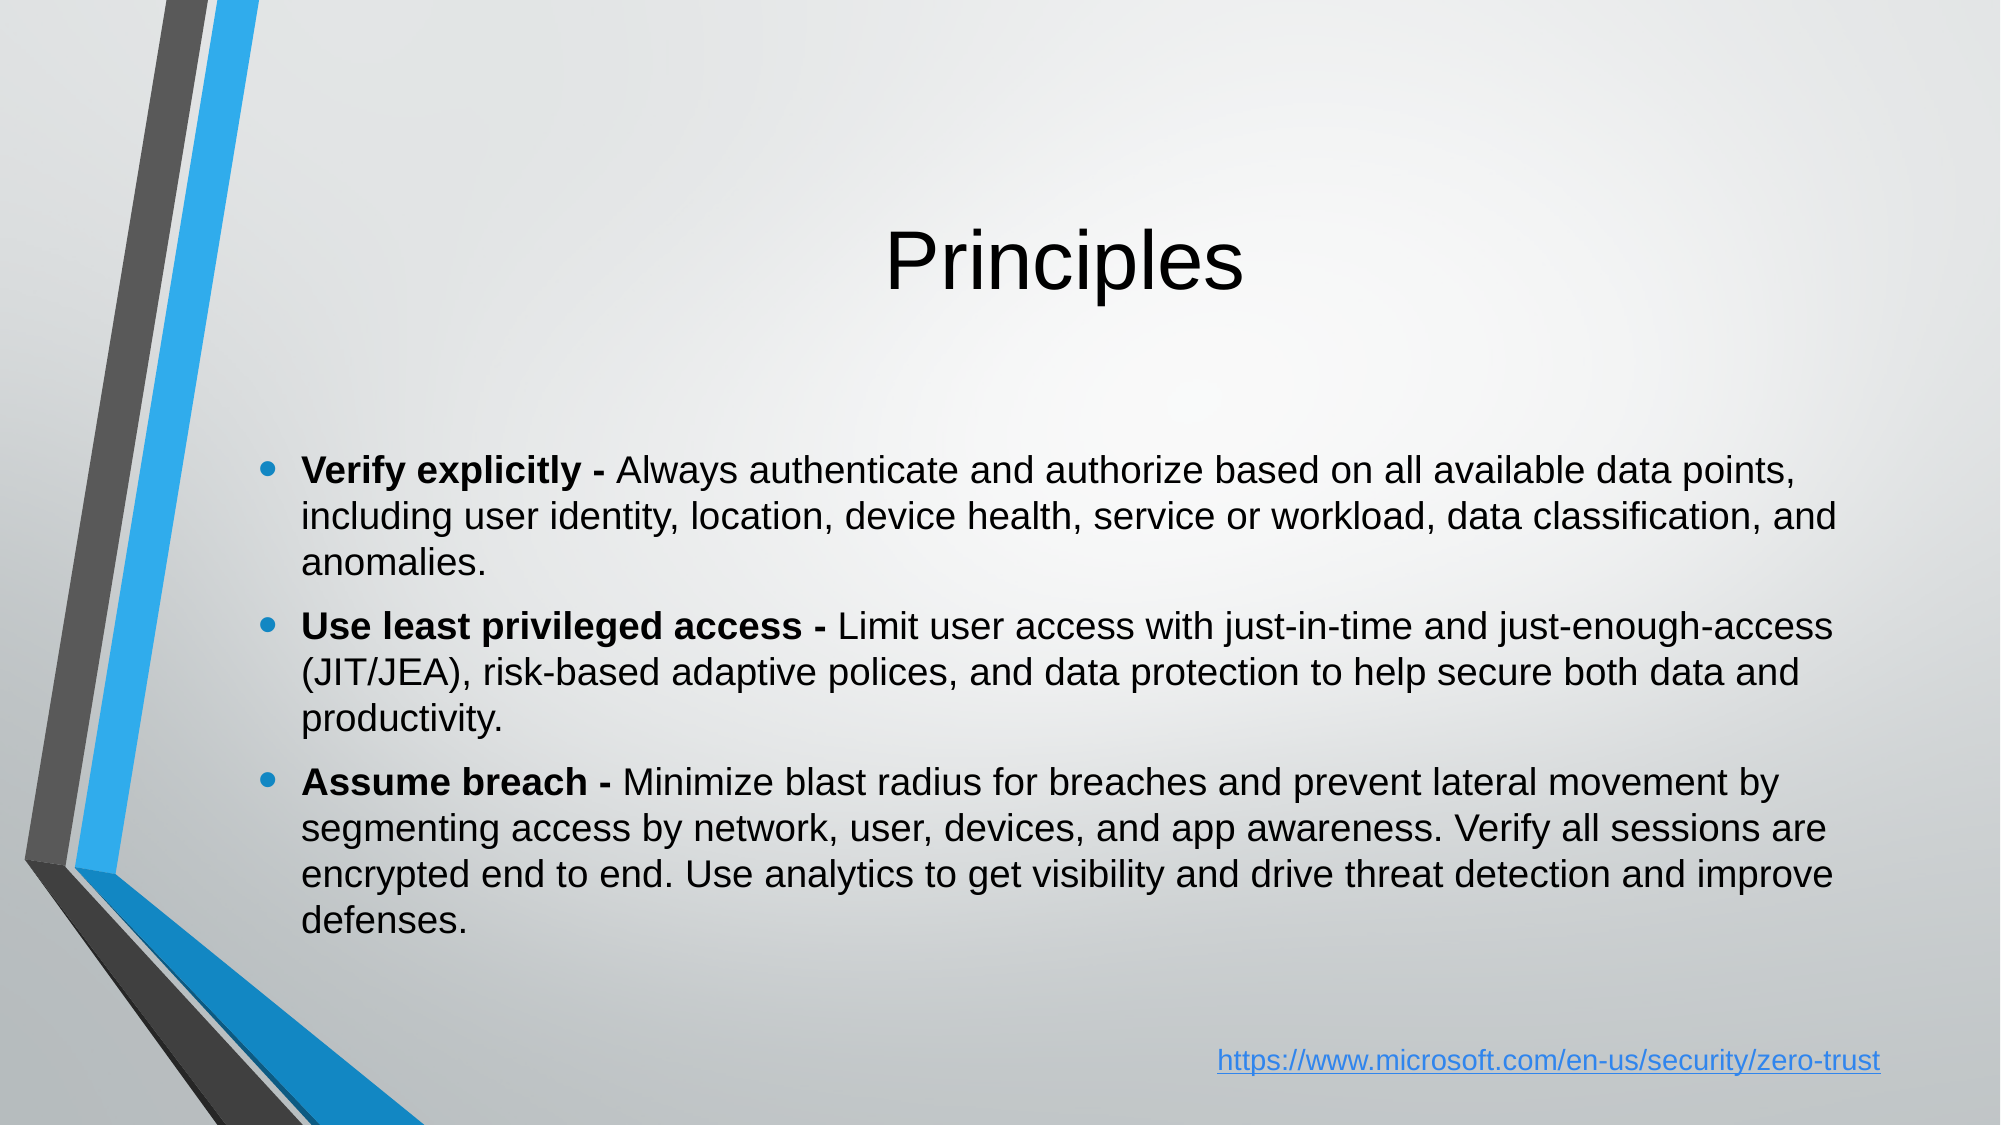

# Principles
Verify explicitly - Always authenticate and authorize based on all available data points, including user identity, location, device health, service or workload, data classification, and anomalies.
Use least privileged access - Limit user access with just-in-time and just-enough-access (JIT/JEA), risk-based adaptive polices, and data protection to help secure both data and productivity.
Assume breach - Minimize blast radius for breaches and prevent lateral movement by segmenting access by network, user, devices, and app awareness. Verify all sessions are encrypted end to end. Use analytics to get visibility and drive threat detection and improve defenses.

https://www.microsoft.com/en-us/security/zero-trust